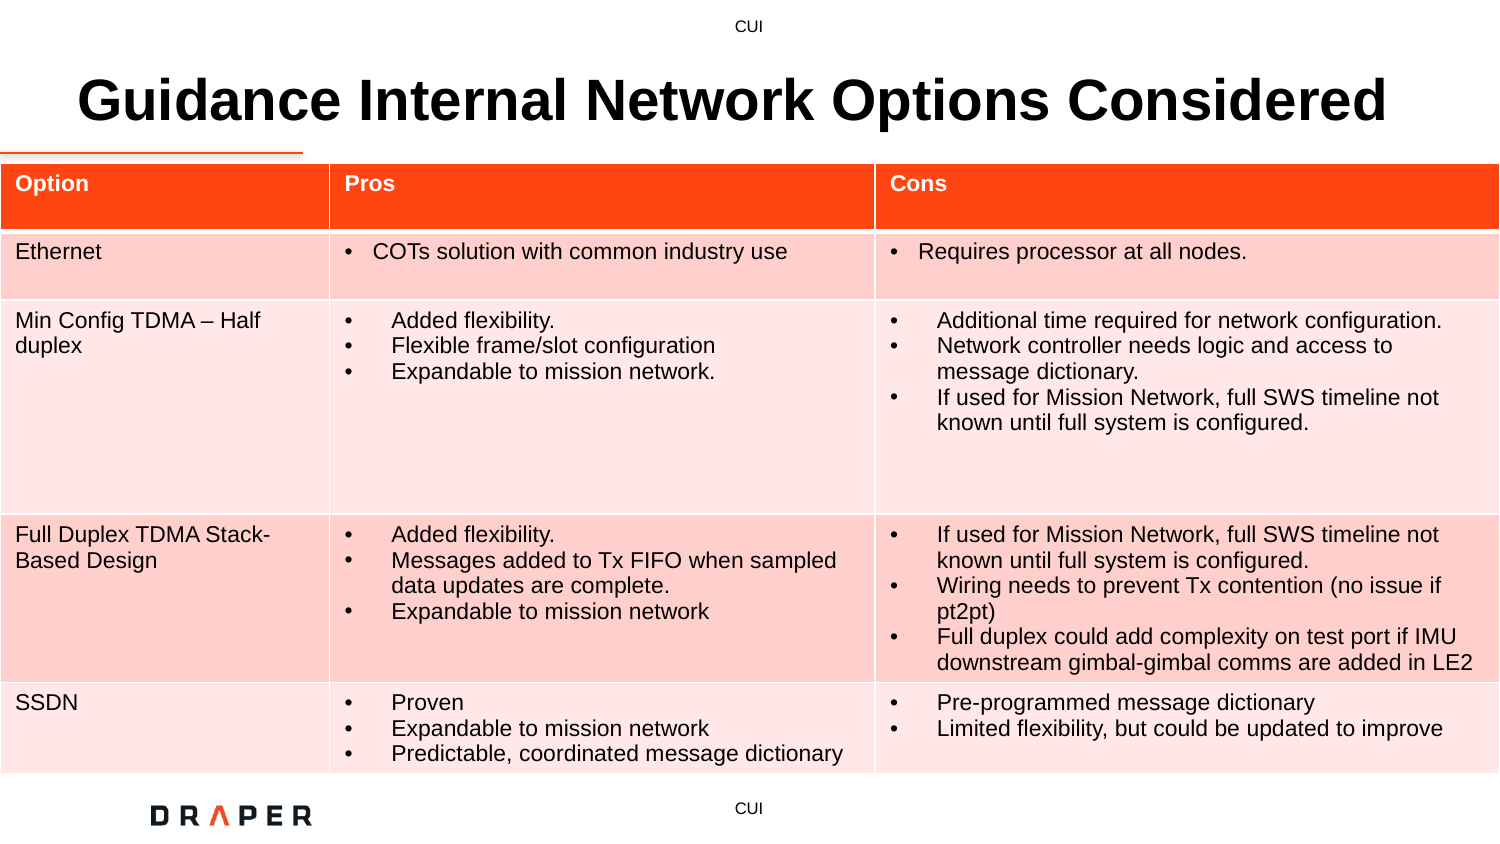

# Guidance Internal Network Options Considered
| Option | Pros | Cons |
| --- | --- | --- |
| Ethernet | COTs solution with common industry use | Requires processor at all nodes. |
| Min Config TDMA – Half duplex | Added flexibility. Flexible frame/slot configuration Expandable to mission network. | Additional time required for network configuration. Network controller needs logic and access to message dictionary. If used for Mission Network, full SWS timeline not known until full system is configured. |
| Full Duplex TDMA Stack-Based Design | Added flexibility. Messages added to Tx FIFO when sampled data updates are complete. Expandable to mission network | If used for Mission Network, full SWS timeline not known until full system is configured. Wiring needs to prevent Tx contention (no issue if pt2pt) Full duplex could add complexity on test port if IMU downstream gimbal-gimbal comms are added in LE2 |
| SSDN | Proven Expandable to mission network Predictable, coordinated message dictionary | Pre-programmed message dictionary Limited flexibility, but could be updated to improve |